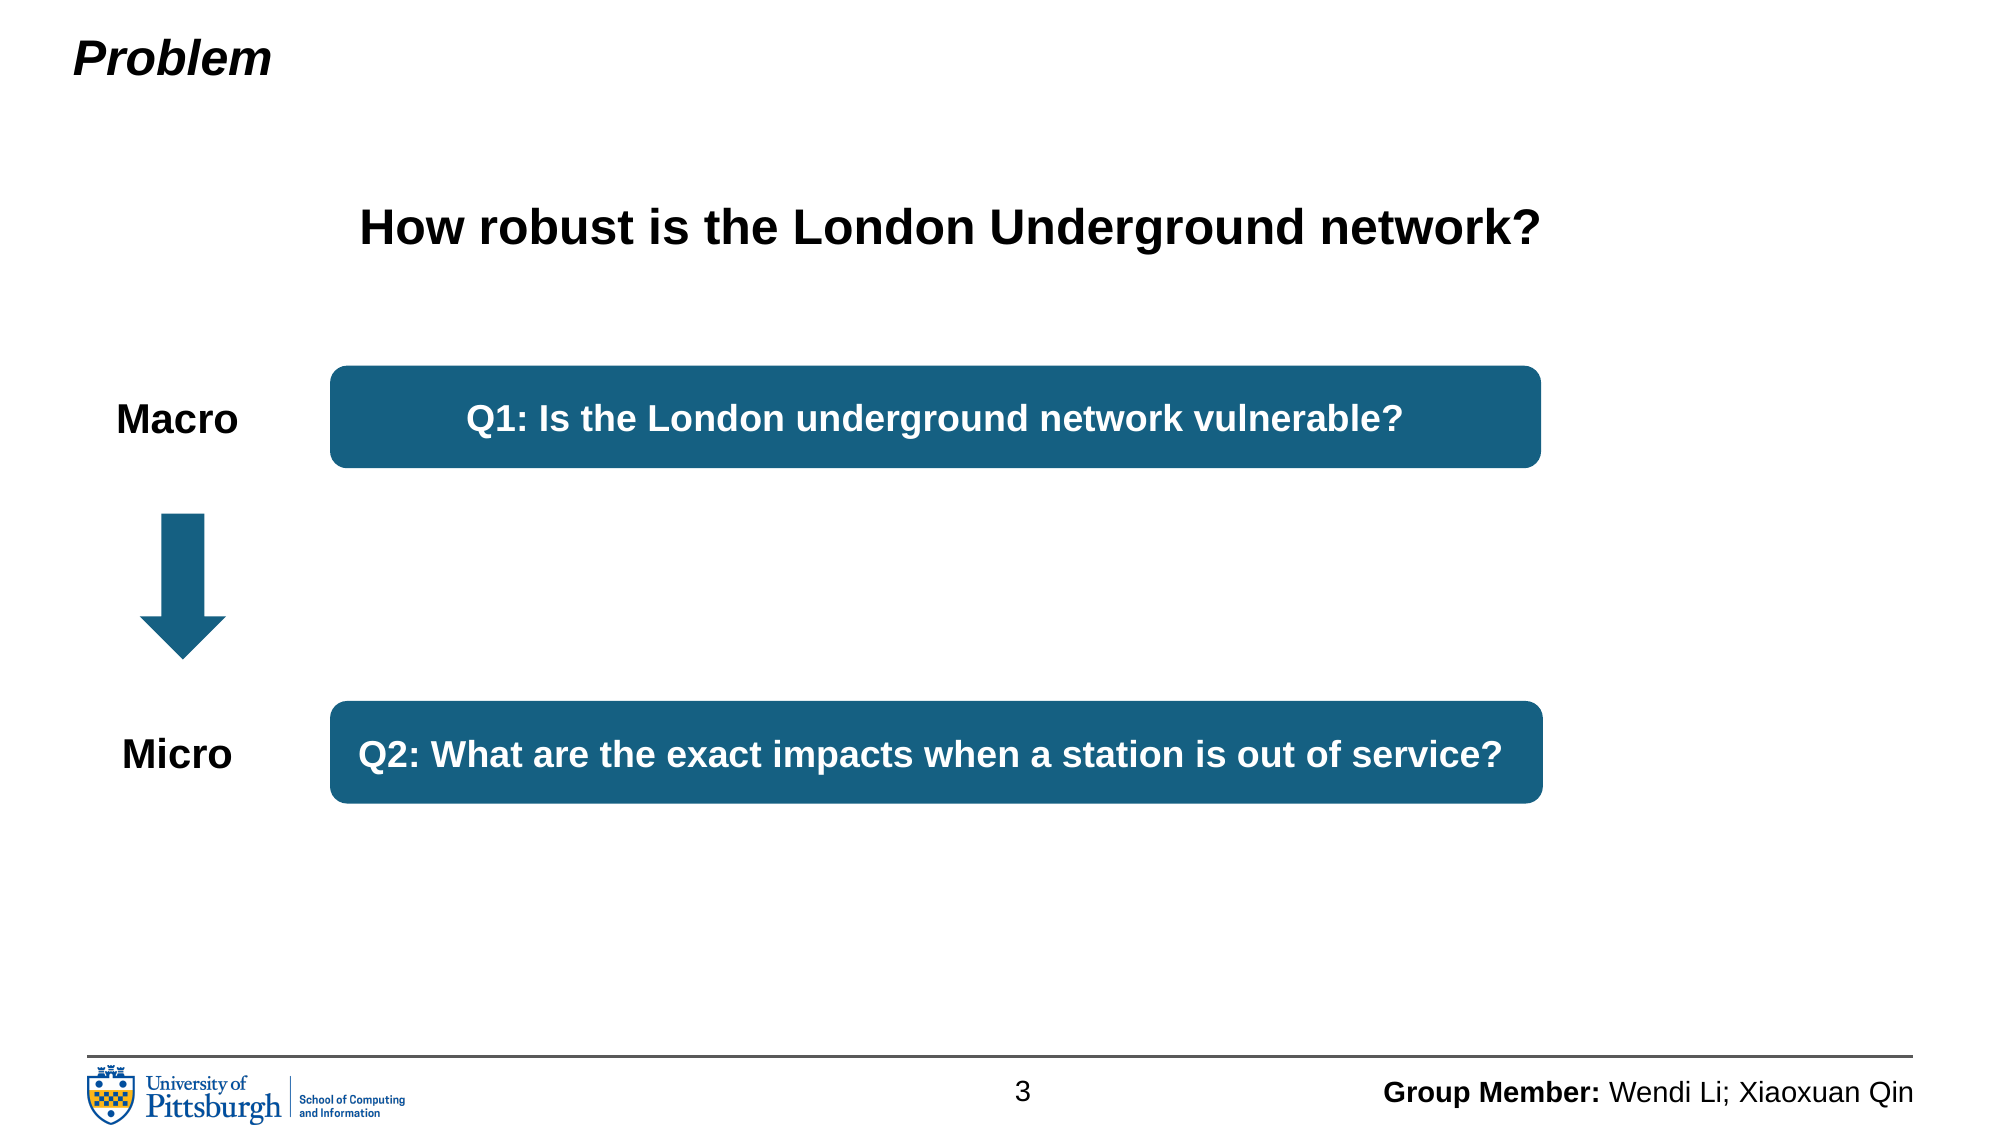

Problem
How robust is the London Underground network?
Q1: Is the London underground network vulnerable?
Macro

Q2: What are the exact impacts when a station is out of service?
Micro
3